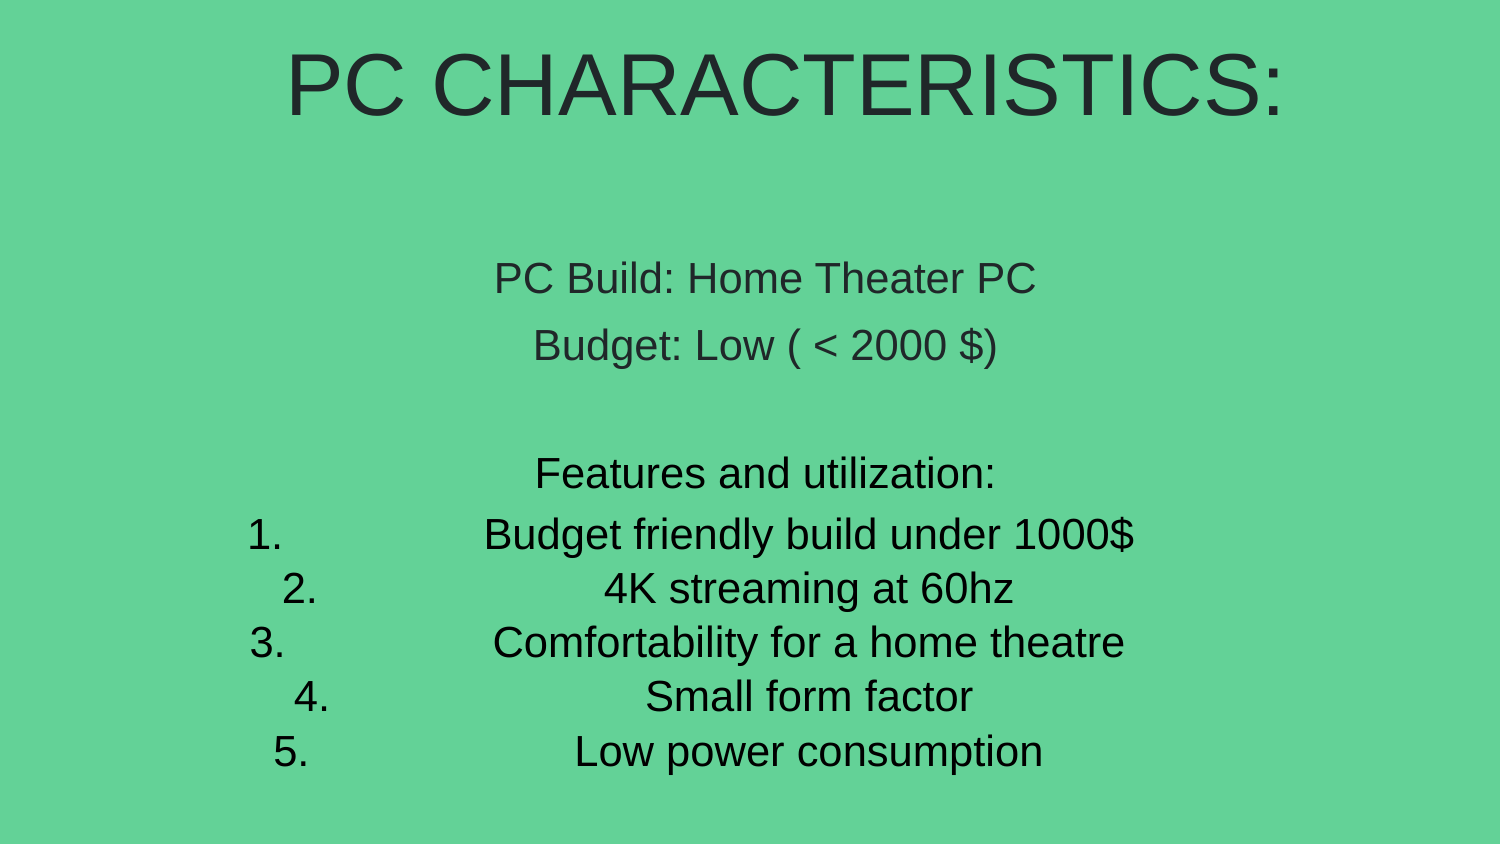

# PC CHARACTERISTICS:
PC Build: Home Theater PC
Budget: Low ( < 2000 $)

Features and utilization:
Budget friendly build under 1000$
4K streaming at 60hz
Comfortability for a home theatre
Small form factor
Low power consumption